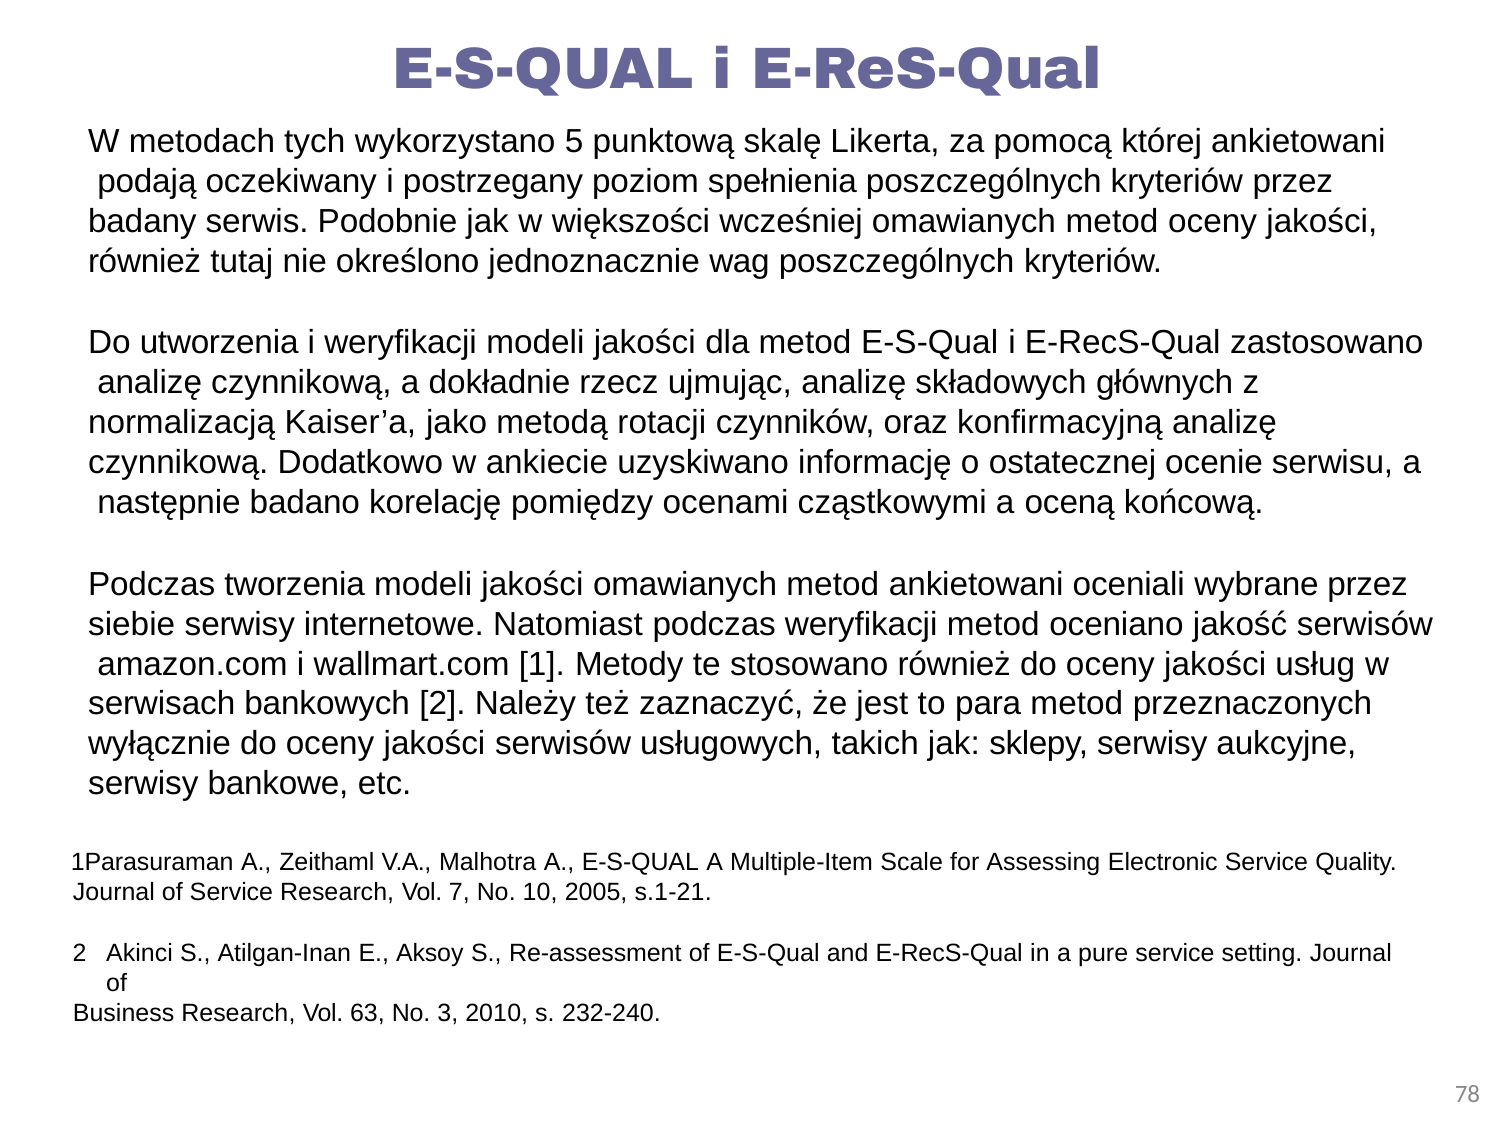

# E-S-QUAL i E-ReS-Qual
W metodach tych wykorzystano 5 punktową skalę Likerta, za pomocą której ankietowani  podają oczekiwany i postrzegany poziom spełnienia poszczególnych kryteriów przez  badany serwis. Podobnie jak w większości wcześniej omawianych metod oceny jakości,  również tutaj nie określono jednoznacznie wag poszczególnych kryteriów.

Do utworzenia i weryfikacji modeli jakości dla metod E-S-Qual i E-RecS-Qual zastosowano  analizę czynnikową, a dokładnie rzecz ujmując, analizę składowych głównych z  normalizacją Kaiser’a, jako metodą rotacji czynników, oraz konfirmacyjną analizę  czynnikową. Dodatkowo w ankiecie uzyskiwano informację o ostatecznej ocenie serwisu, a  następnie badano korelację pomiędzy ocenami cząstkowymi a oceną końcową.

Podczas tworzenia modeli jakości omawianych metod ankietowani oceniali wybrane przez  siebie serwisy internetowe. Natomiast podczas weryfikacji metod oceniano jakość serwisów  amazon.com i wallmart.com [1]. Metody te stosowano również do oceny jakości usług w  serwisach bankowych [2]. Należy też zaznaczyć, że jest to para metod przeznaczonych  wyłącznie do oceny jakości serwisów usługowych, takich jak: sklepy, serwisy aukcyjne,  serwisy bankowe, etc.

Parasuraman A., Zeithaml V.A., Malhotra A., E-S-QUAL A Multiple-Item Scale for Assessing Electronic Service Quality.  Journal of Service Research, Vol. 7, No. 10, 2005, s.1-21.

Akinci S., Atilgan-Inan E., Aksoy S., Re-assessment of E-S-Qual and E-RecS-Qual in a pure service setting. Journal of
Business Research, Vol. 63, No. 3, 2010, s. 232-240.
78